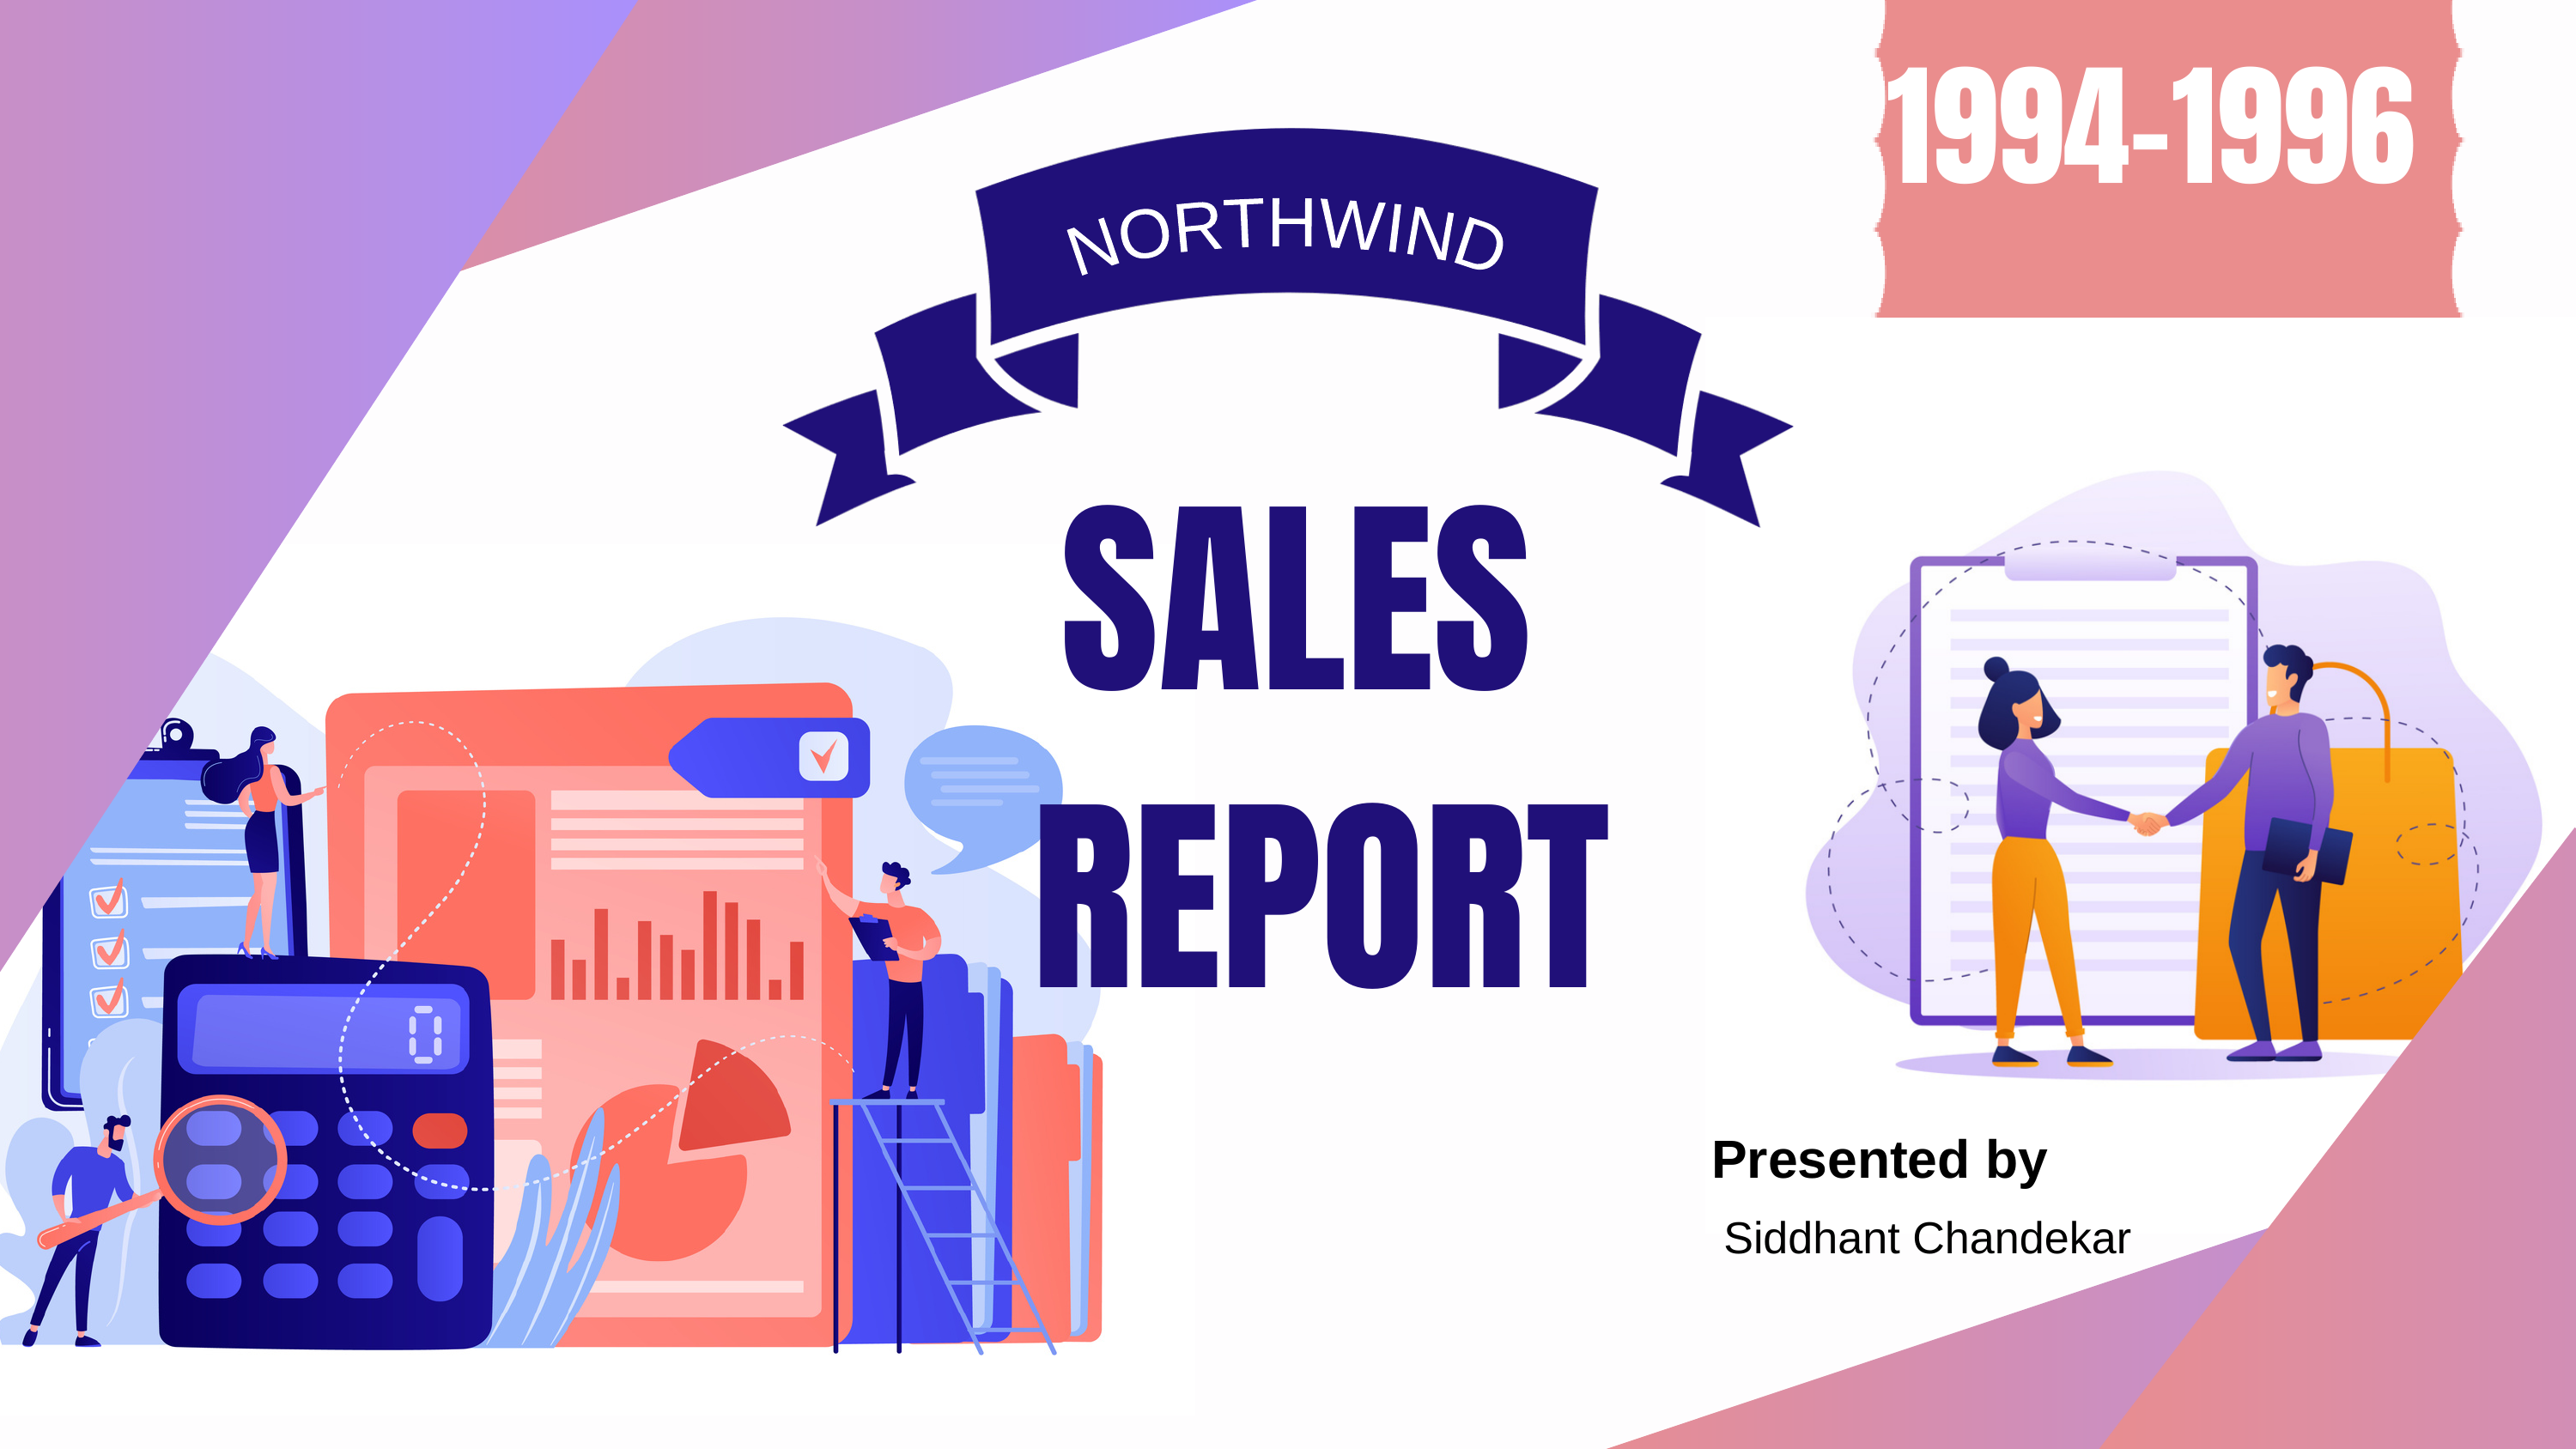

1994-1996

NORTHWIND

SALES
REPORT

Presented by
Siddhant Chandekar